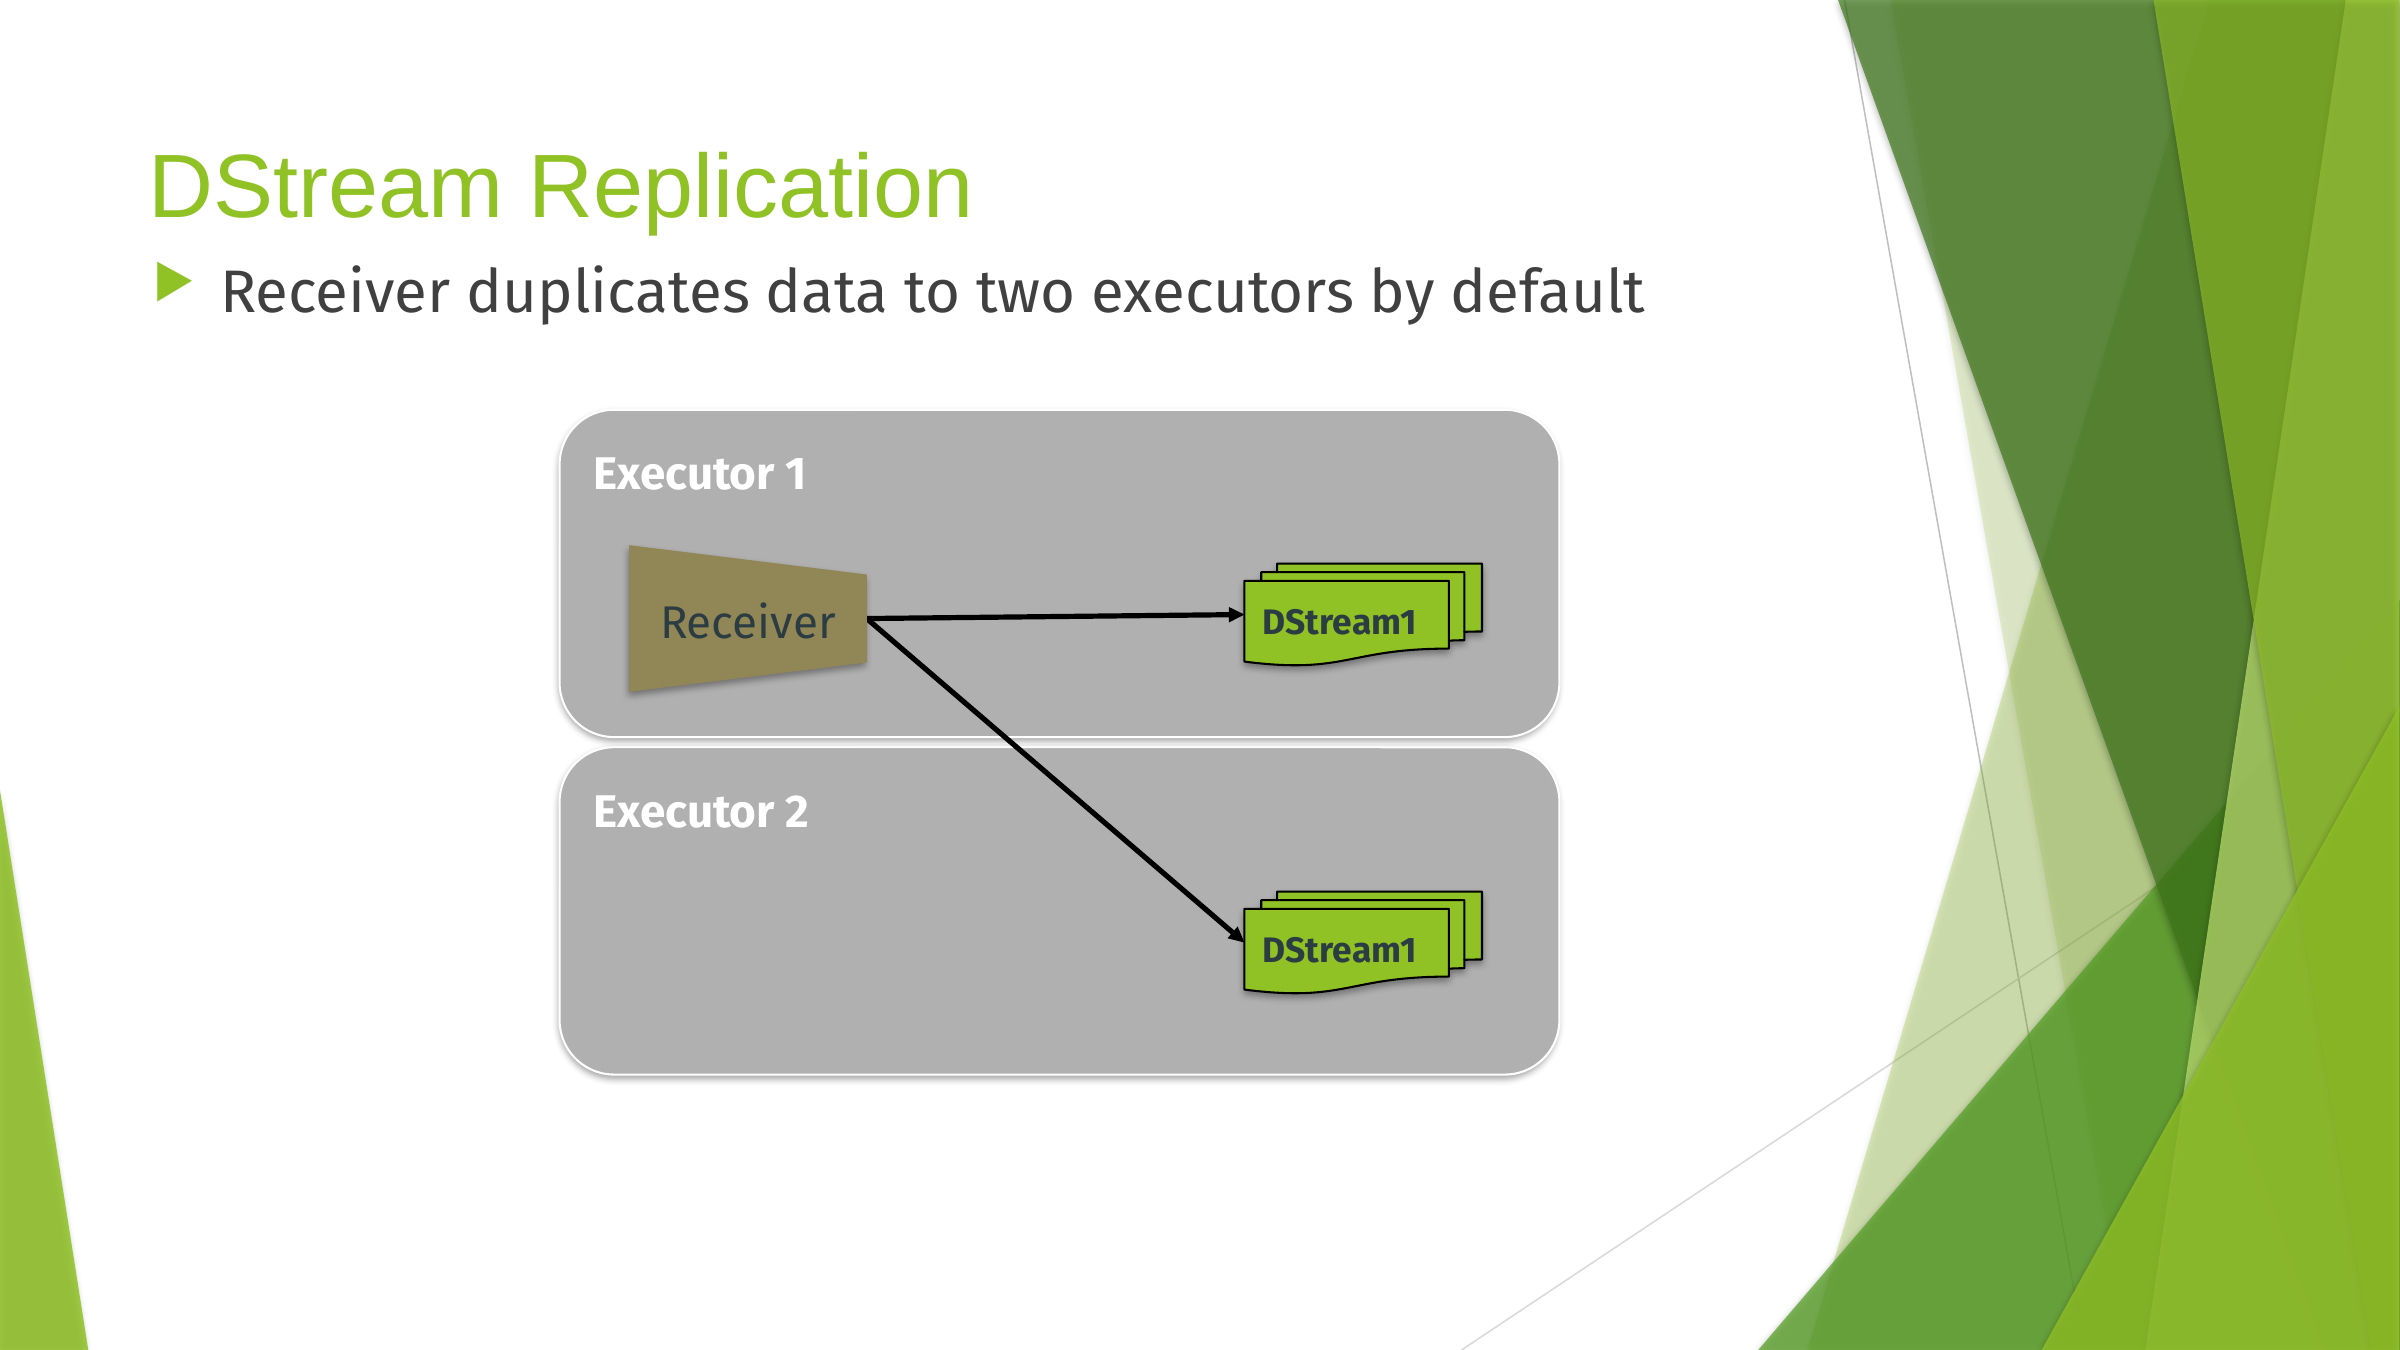

# DStream Replication
Receiver duplicates data to two executors by default

Executor 1

Receiver
DStream1
Executor 2
DStream1